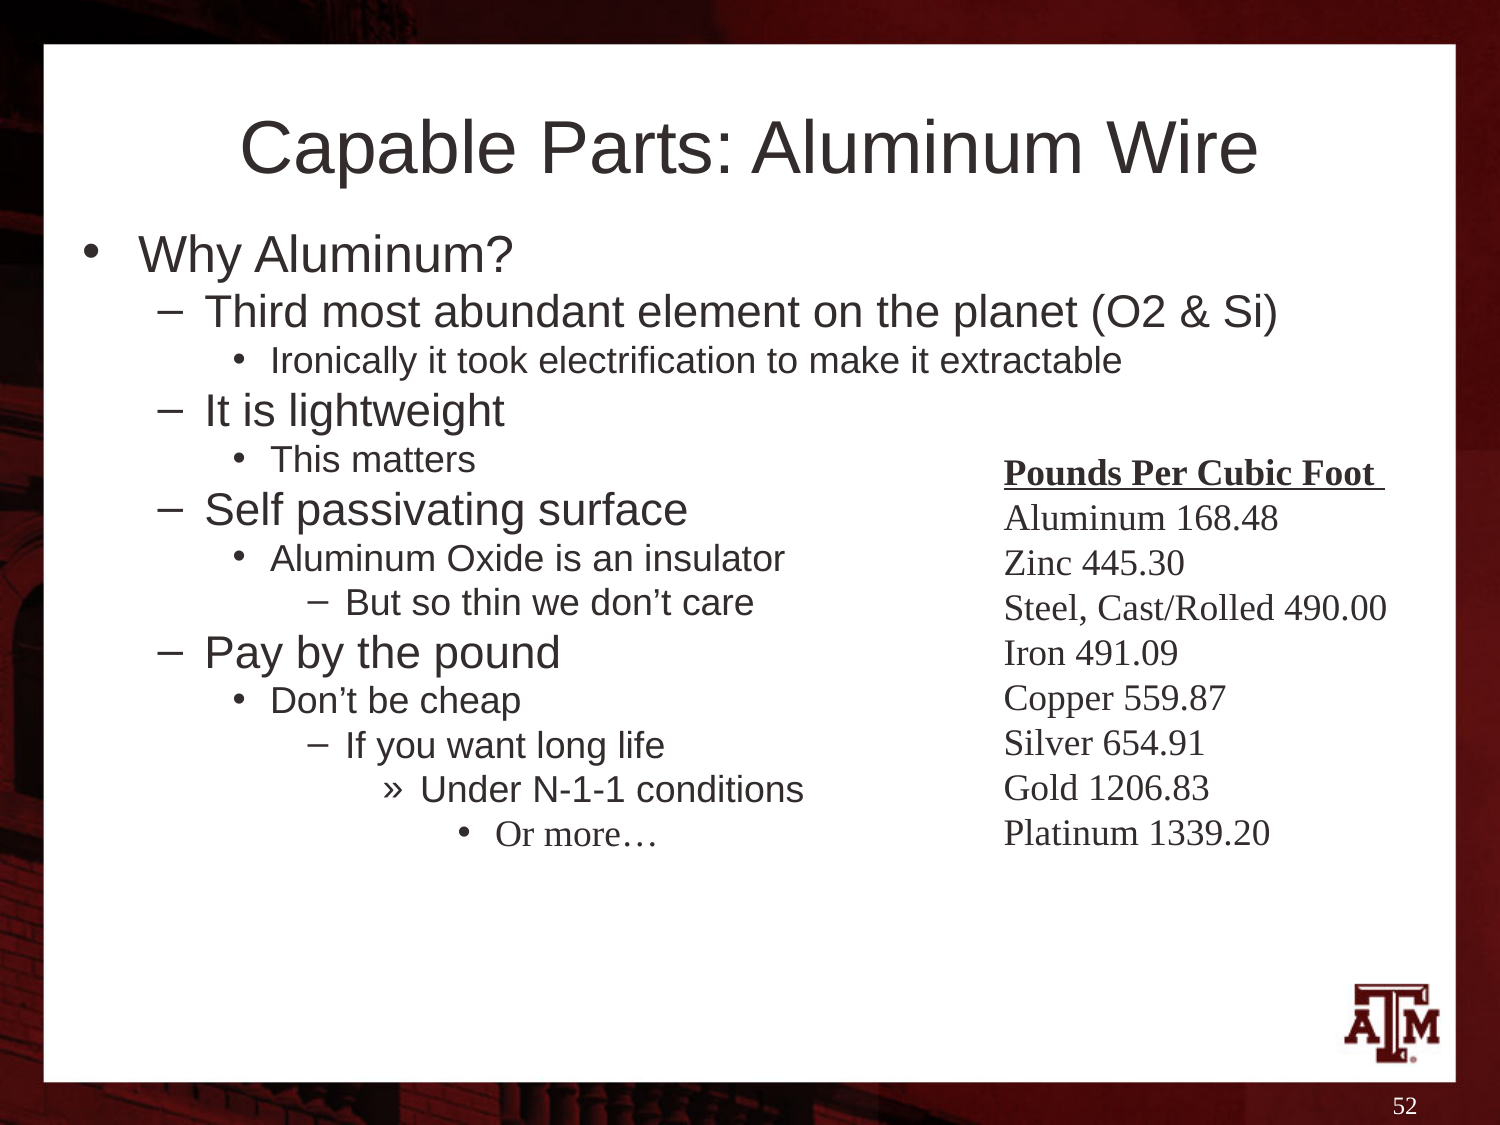

# Capable Parts: Aluminum Wire
Why Aluminum?
Third most abundant element on the planet (O2 & Si)
Ironically it took electrification to make it extractable
It is lightweight
This matters
Self passivating surface
Aluminum Oxide is an insulator
But so thin we don’t care
Pay by the pound
Don’t be cheap
If you want long life
Under N-1-1 conditions
Or more…
Pounds Per Cubic Foot
Aluminum 168.48
Zinc 445.30
Steel, Cast/Rolled 490.00
Iron 491.09
Copper 559.87
Silver 654.91
Gold 1206.83
Platinum 1339.20
52